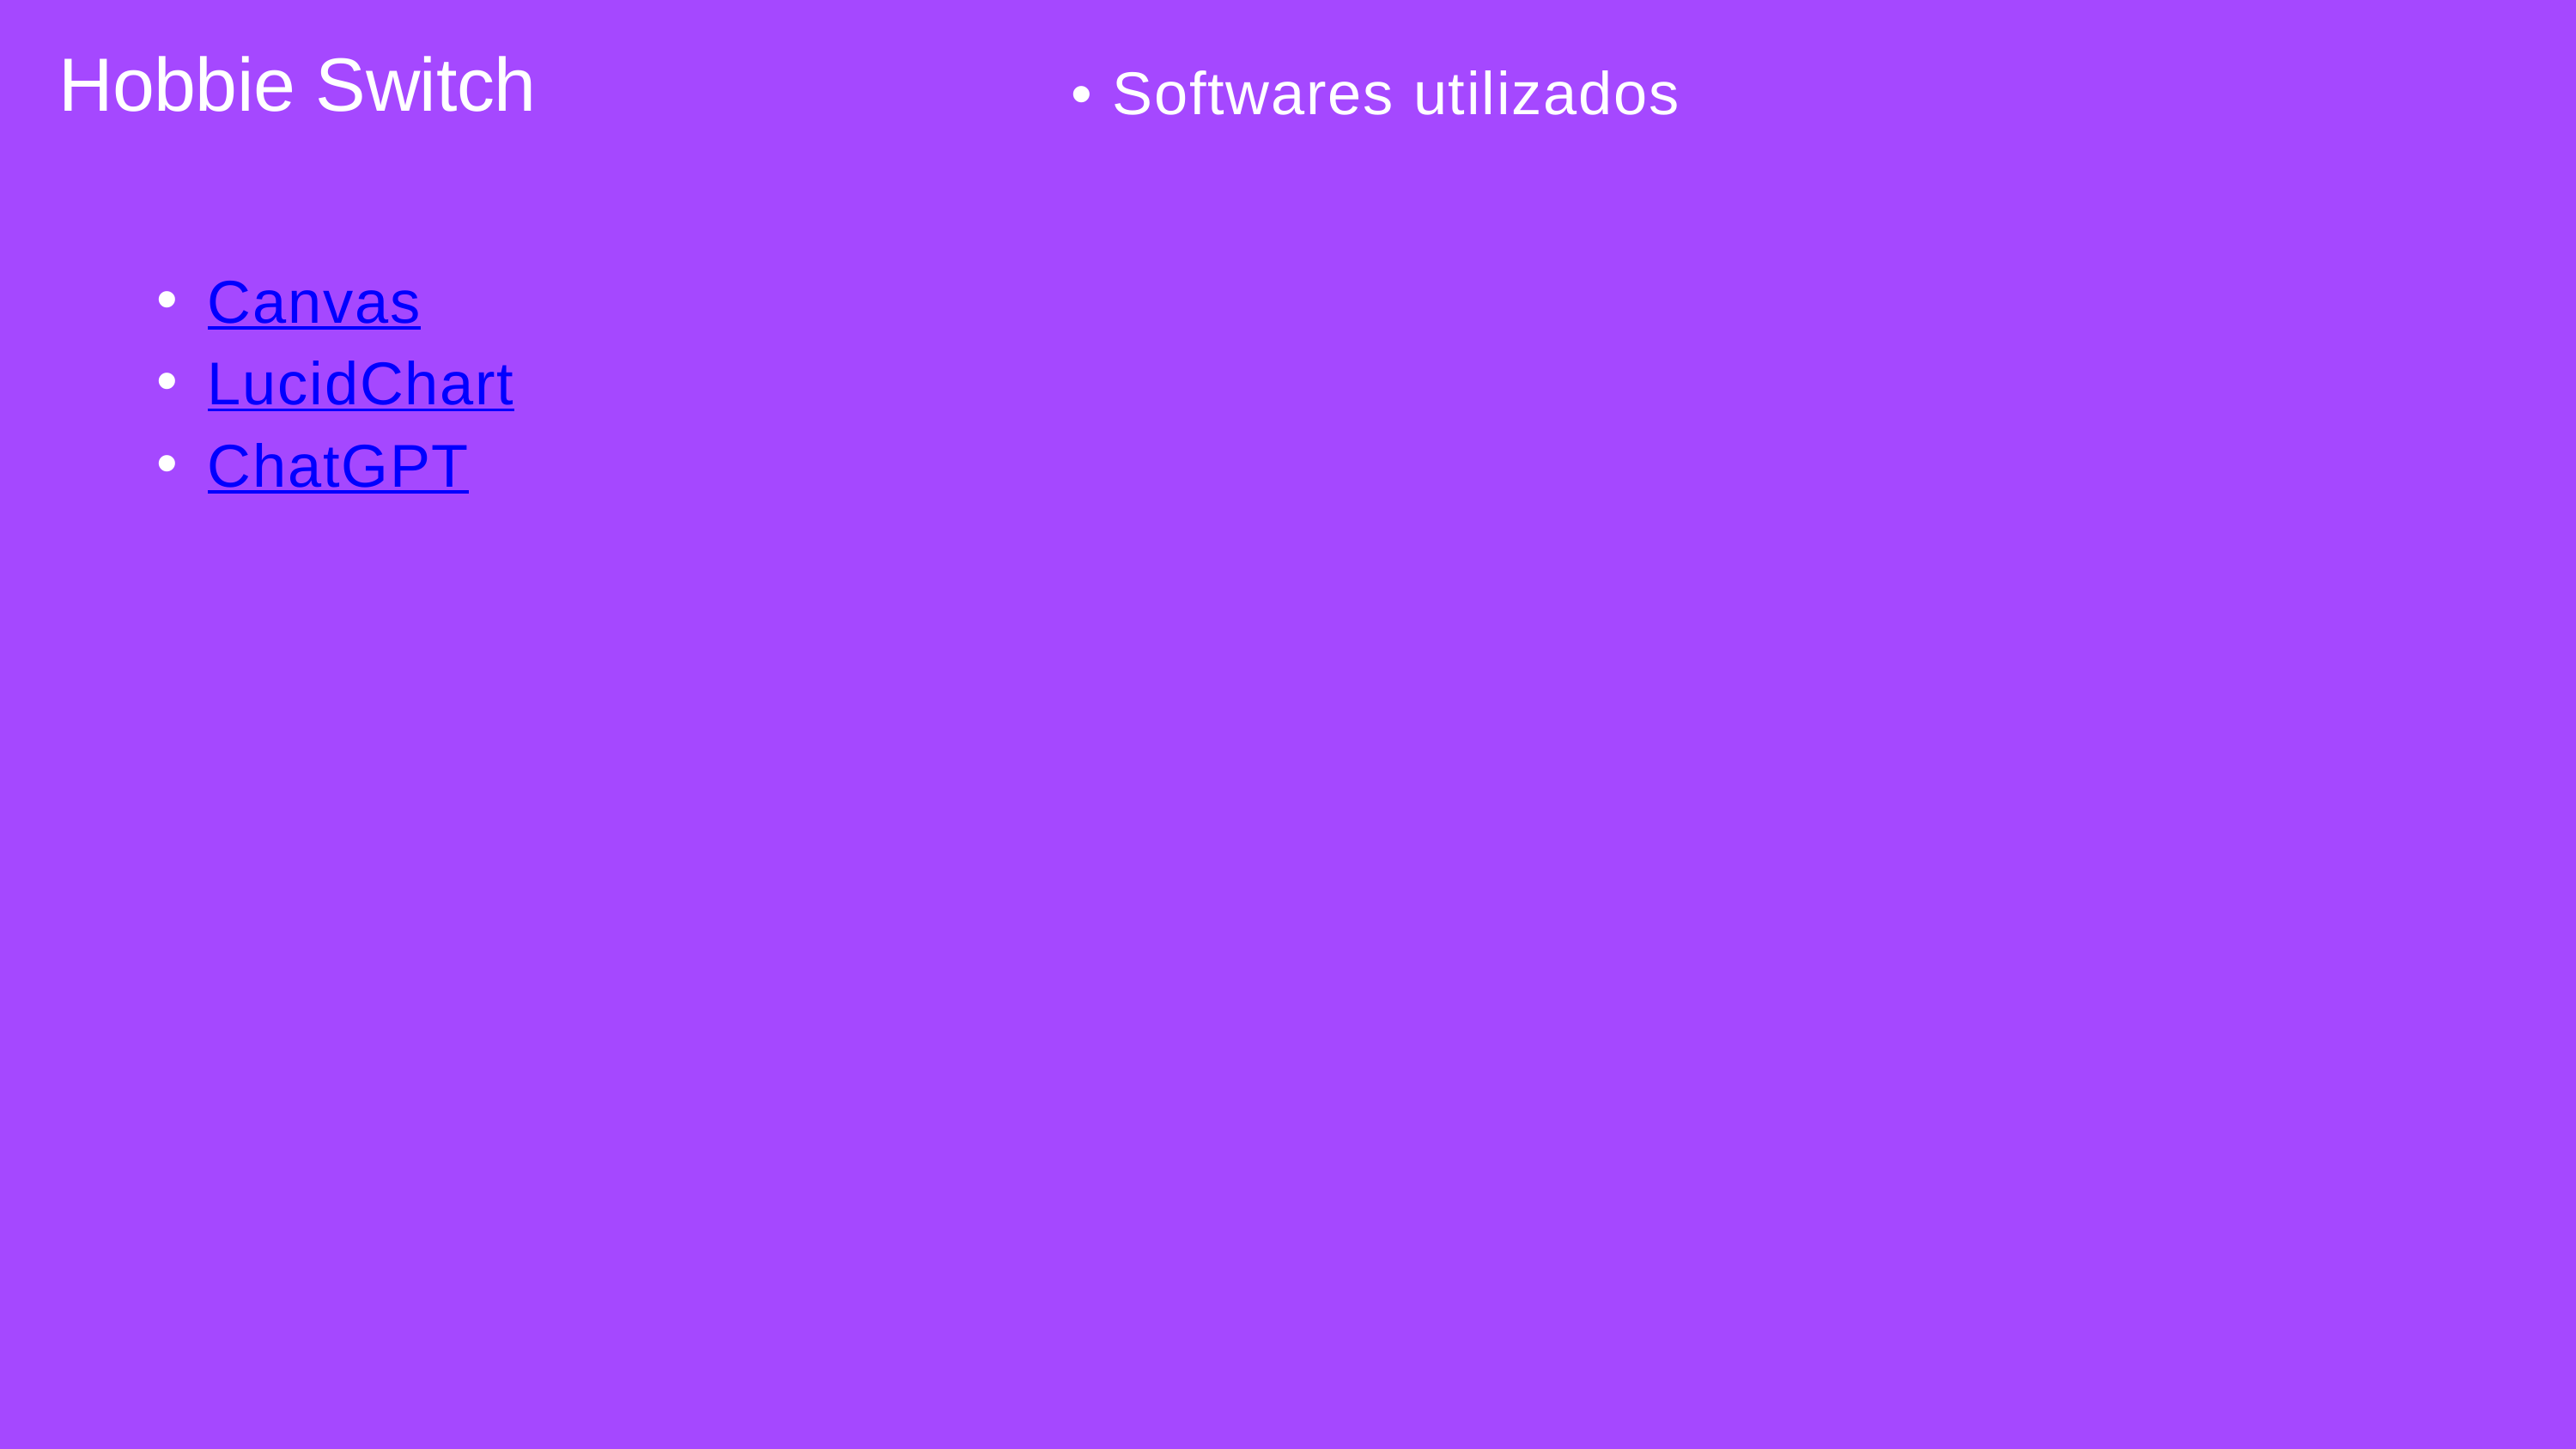

Hobbie Switch
• Softwares utilizados
Canvas
LucidChart
ChatGPT